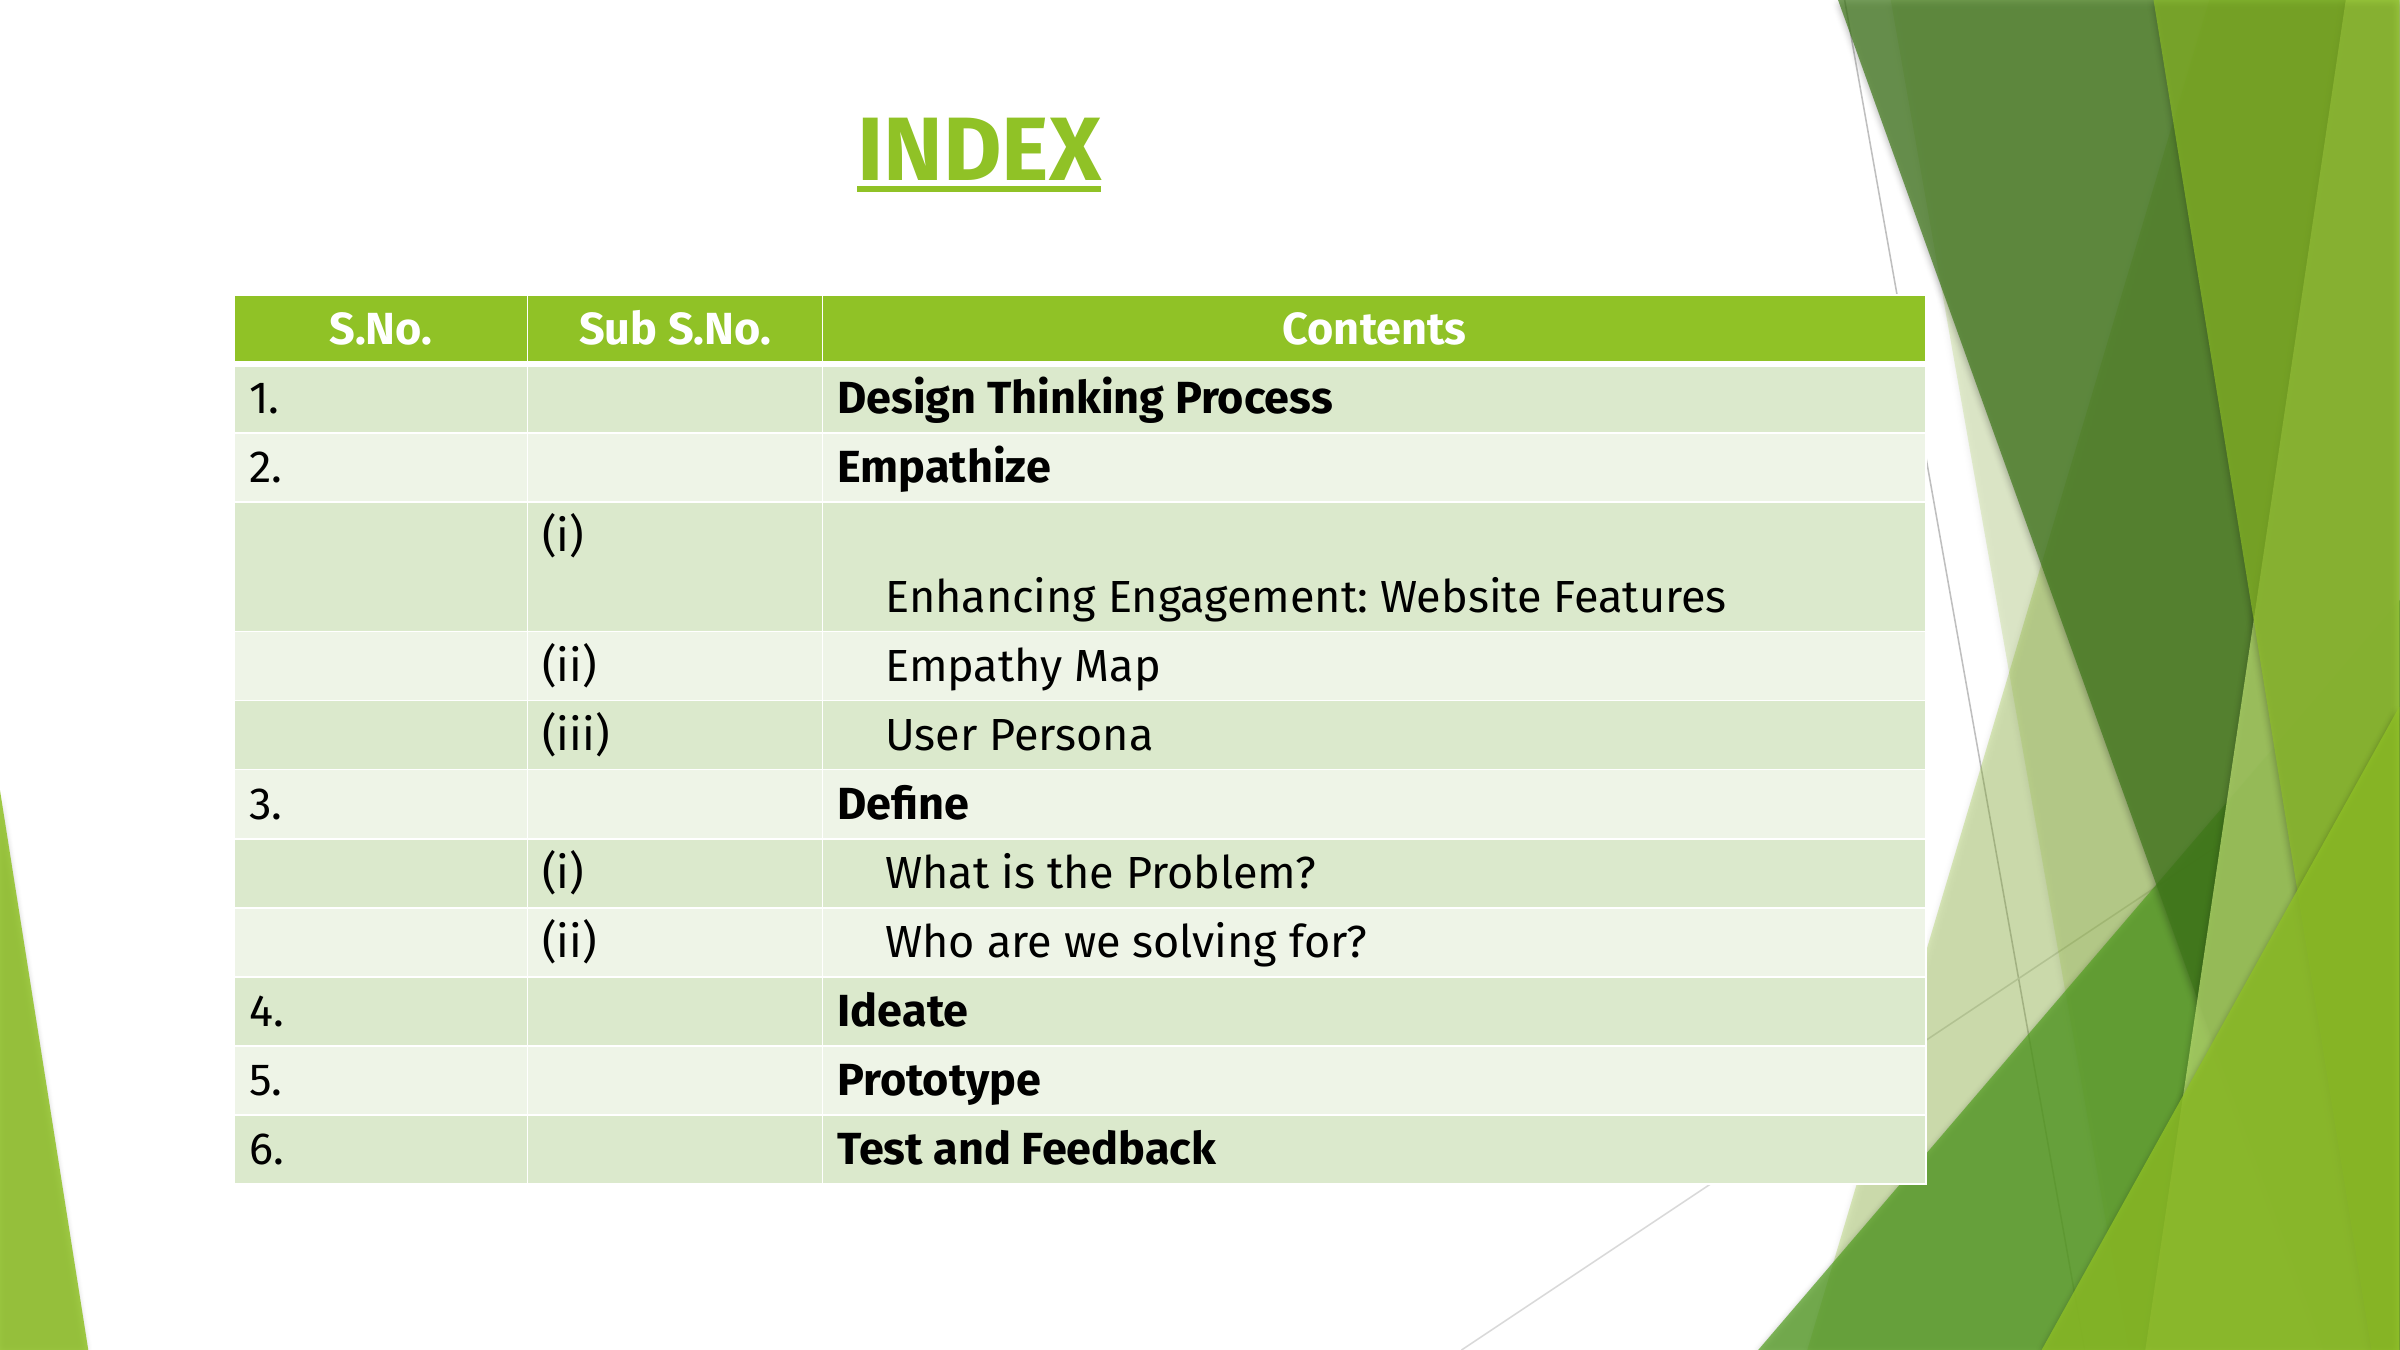

# INDEX
| S.No. | Sub S.No. | Contents |
| --- | --- | --- |
| 1. |  | Design Thinking Process |
| 2. |  | Empathize |
|  | (i) | Enhancing Engagement: Website Features |
|  | (ii) | Empathy Map |
|  | (iii) | User Persona |
| 3. |  | Define |
|  | (i) | What is the Problem? |
|  | (ii) | Who are we solving for? |
| 4. |  | Ideate |
| 5. |  | Prototype |
| 6. |  | Test and Feedback |